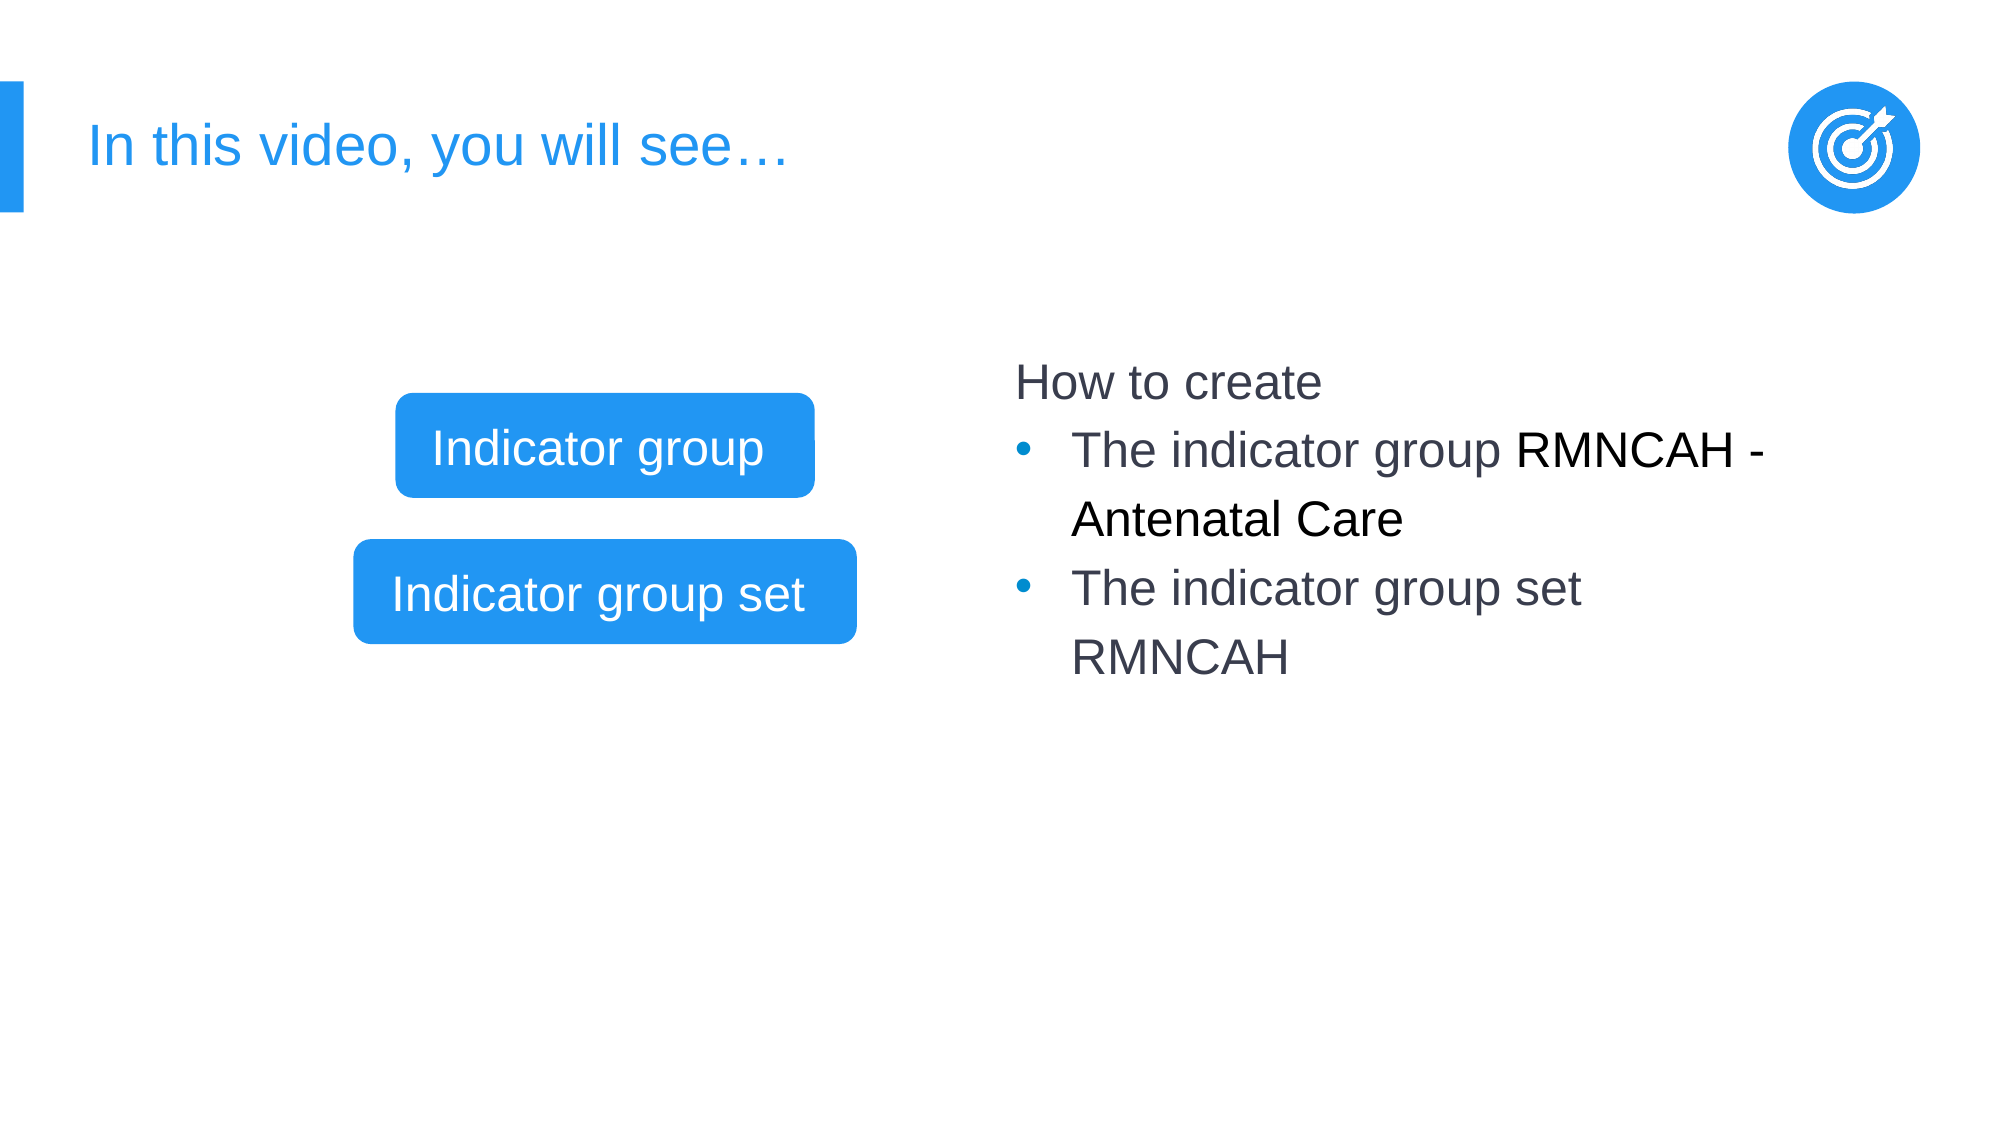

# In this video, you will see…
How to create
The indicator group RMNCAH - Antenatal Care
The indicator group set RMNCAH
Indicator group
Indicator group set